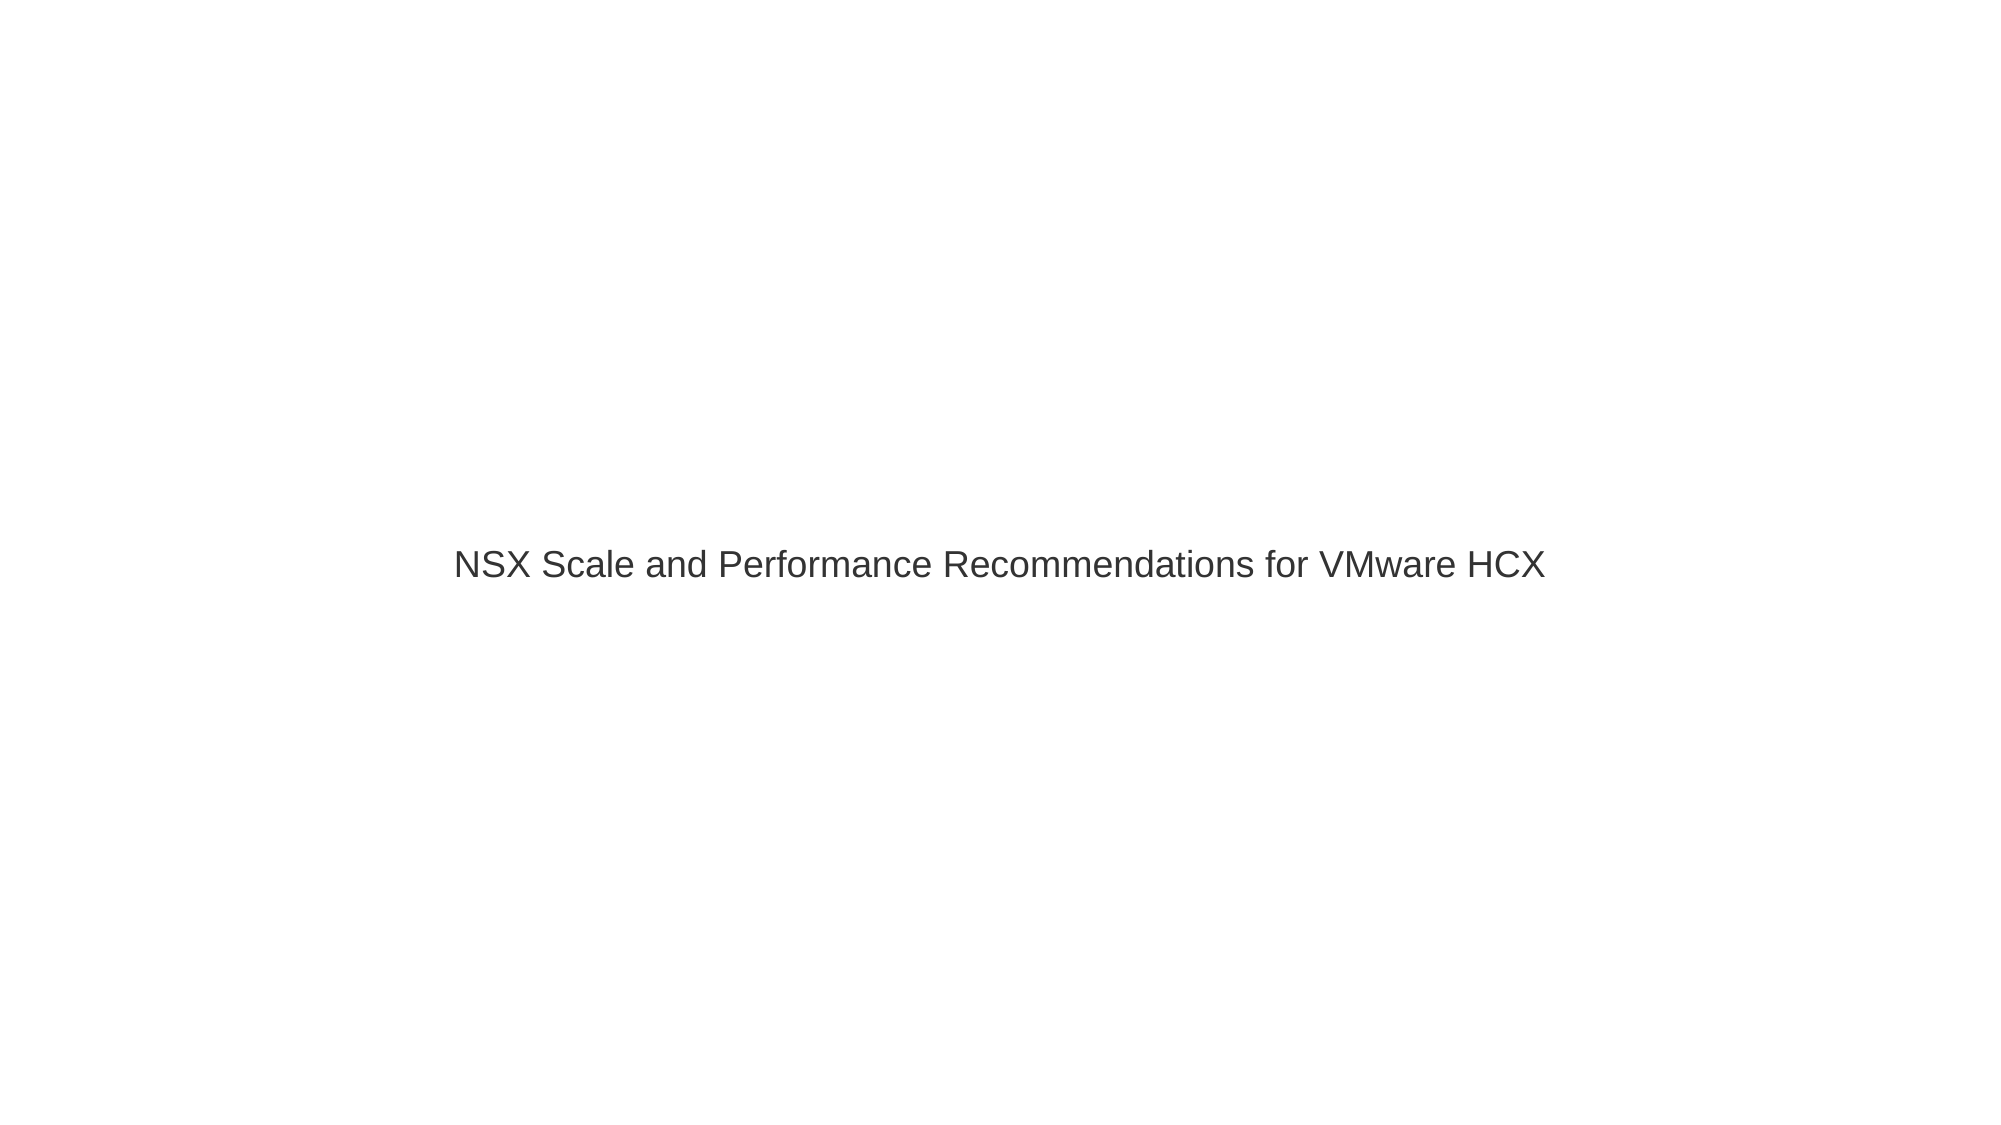

NSX Scale and Performance Recommendations for VMware HCX